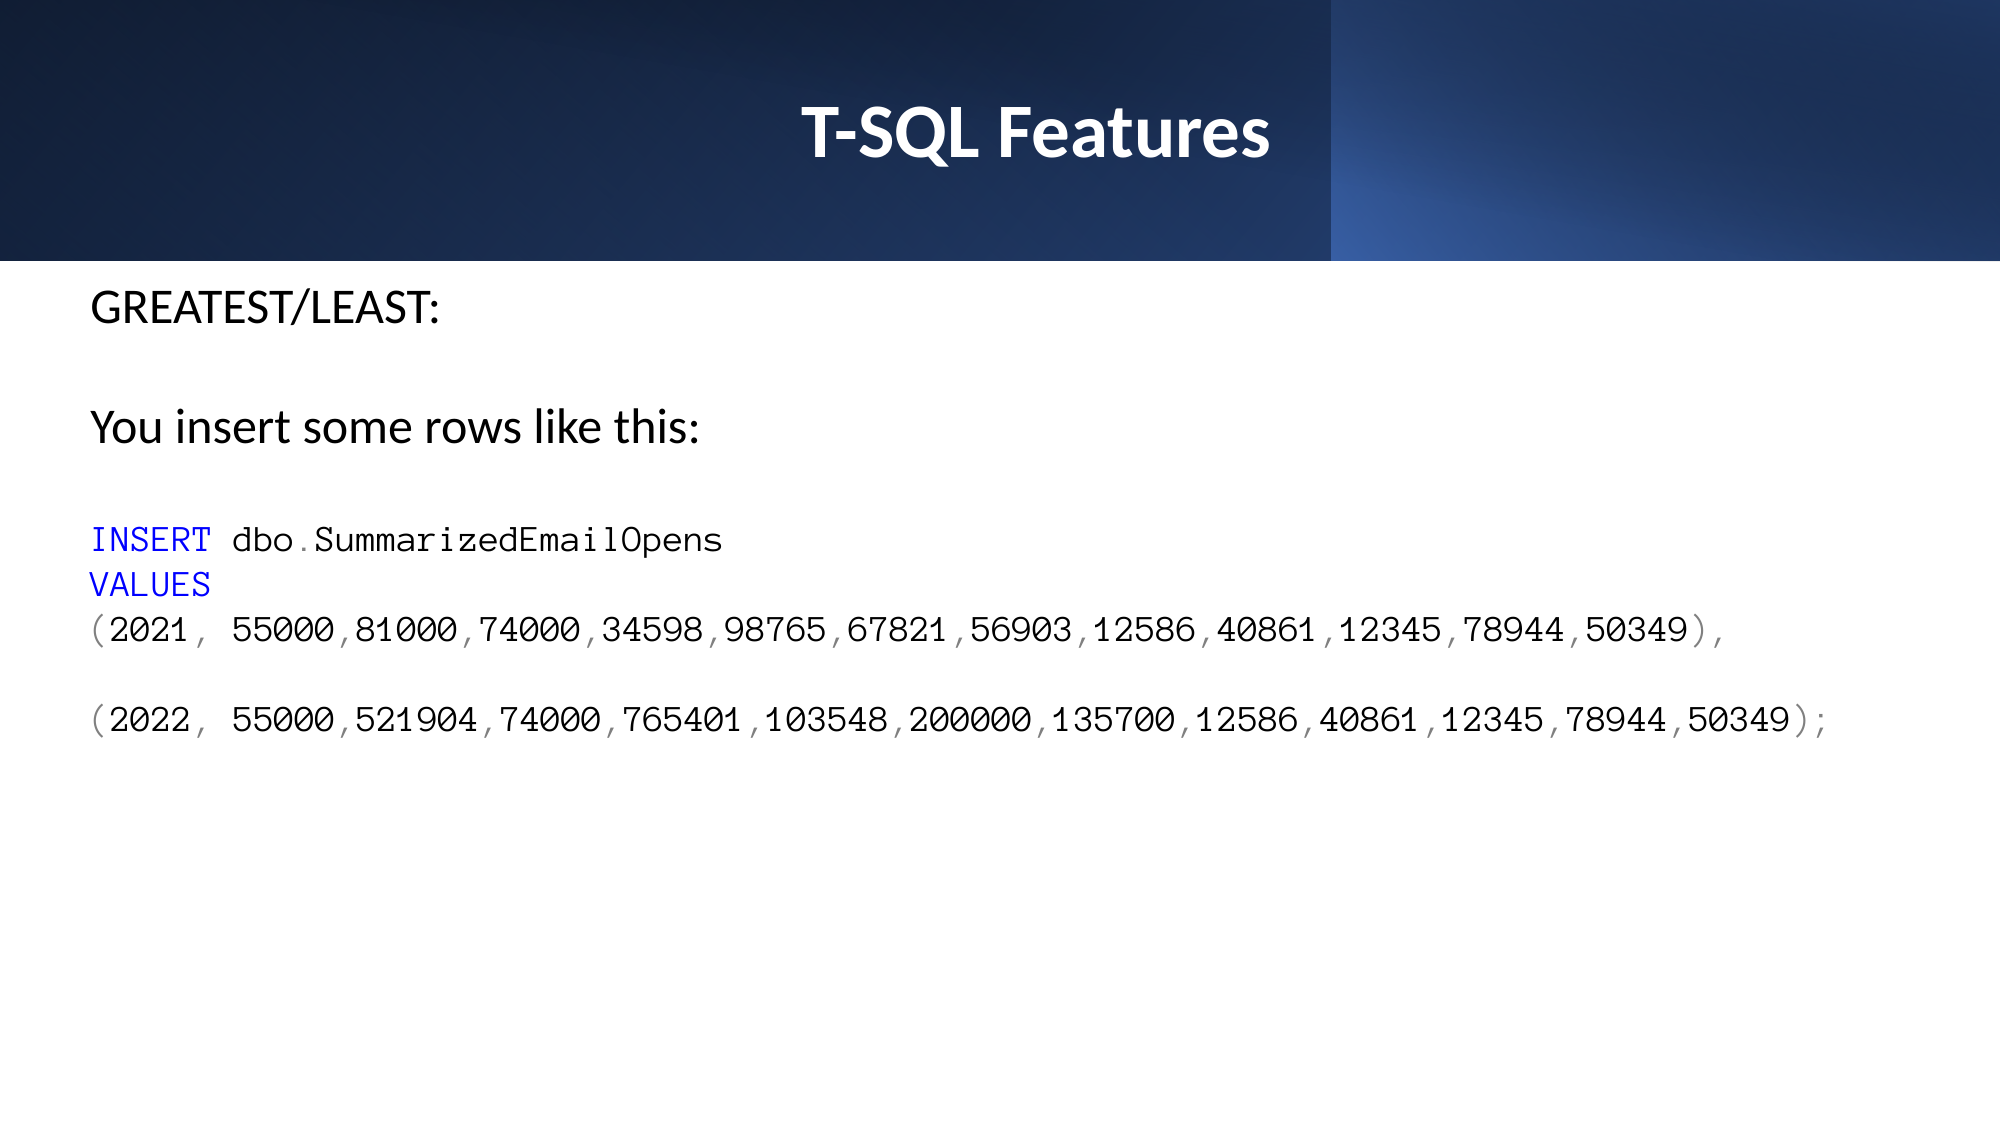

# T-SQL Features
GREATEST/LEAST:

You insert some rows like this:

INSERT dbo.SummarizedEmailOpens
VALUES
(2021, 55000,81000,74000,34598,98765,67821,56903,12586,40861,12345,78944,50349),

(2022, 55000,521904,74000,765401,103548,200000,135700,12586,40861,12345,78944,50349);